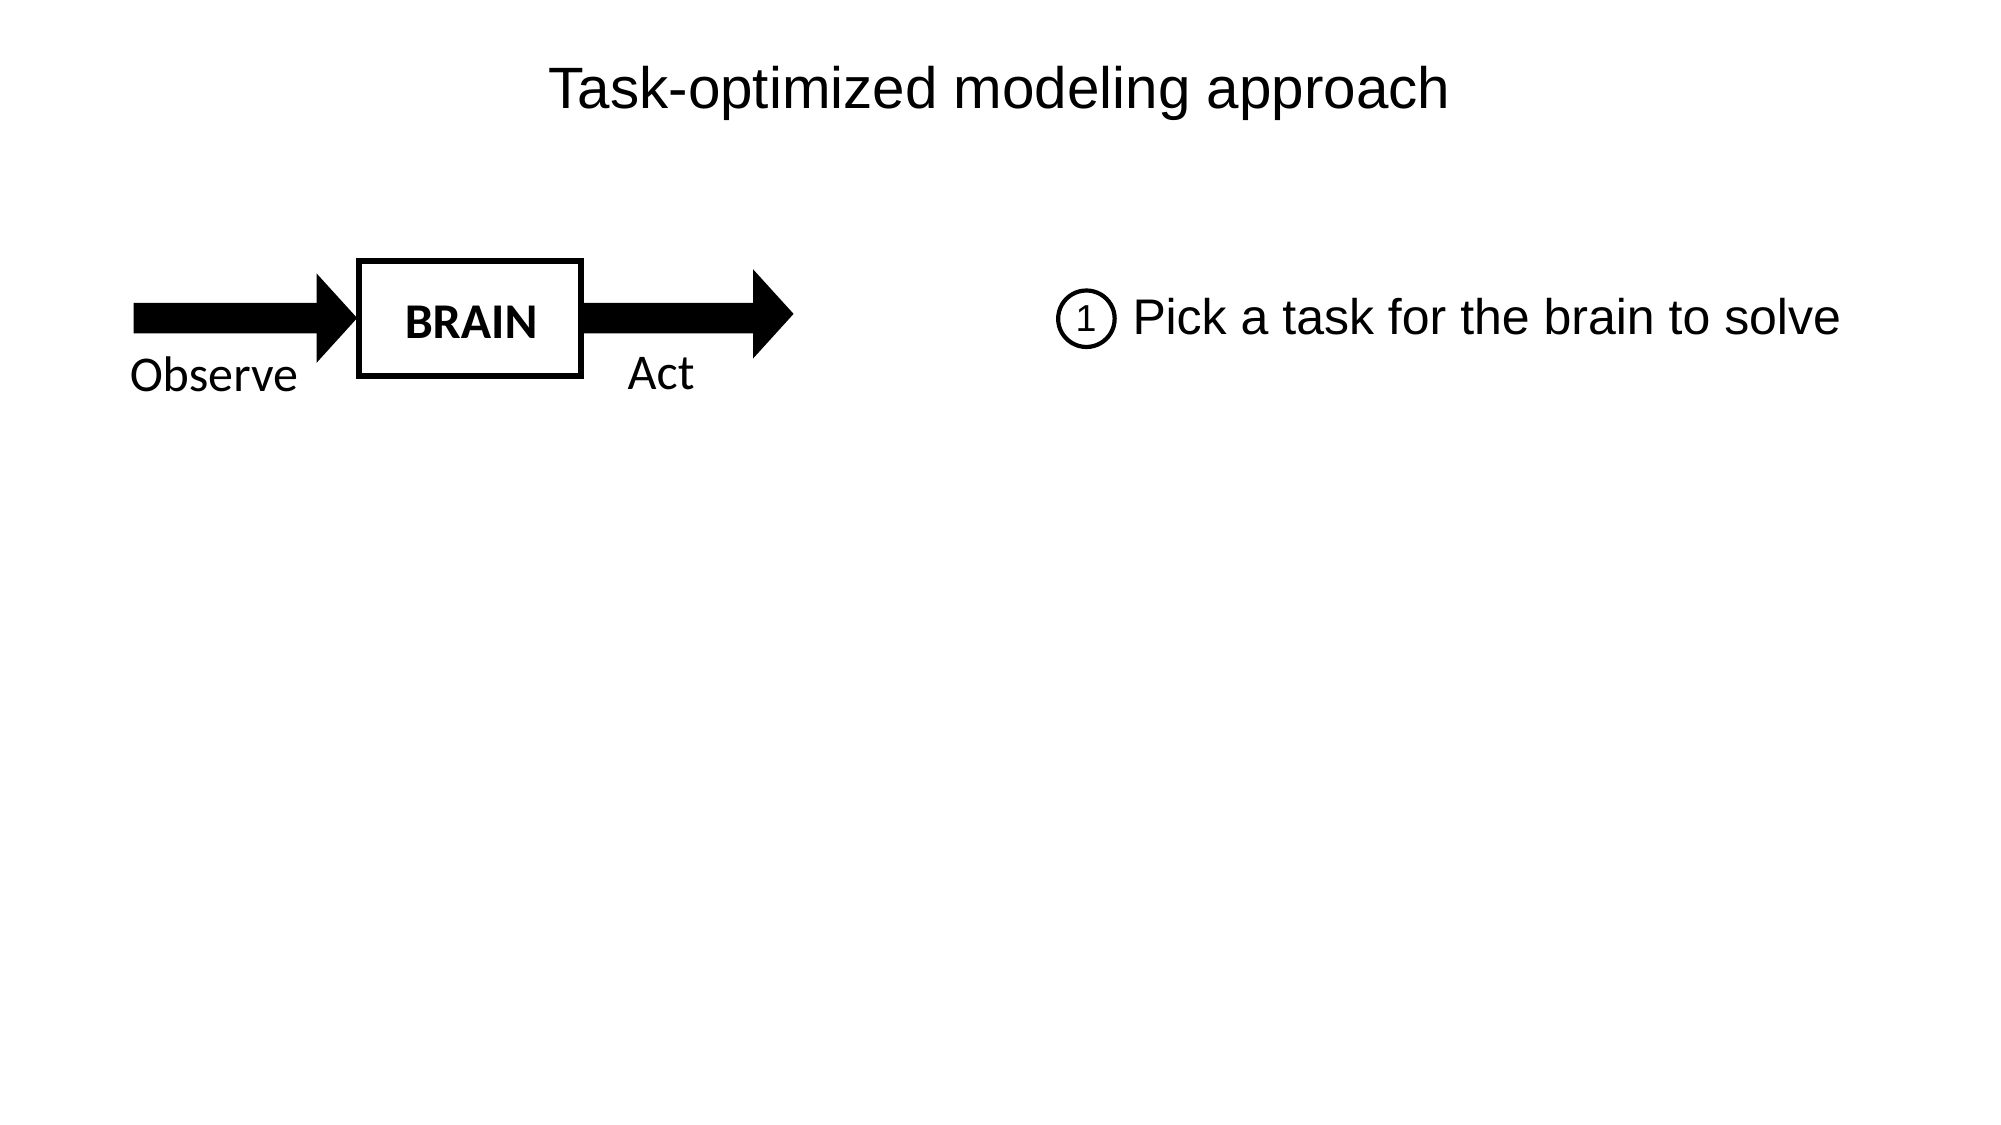

Task-optimized modeling approach

BRAIN

Pick a task for the brain to solve
1

Act
Observe